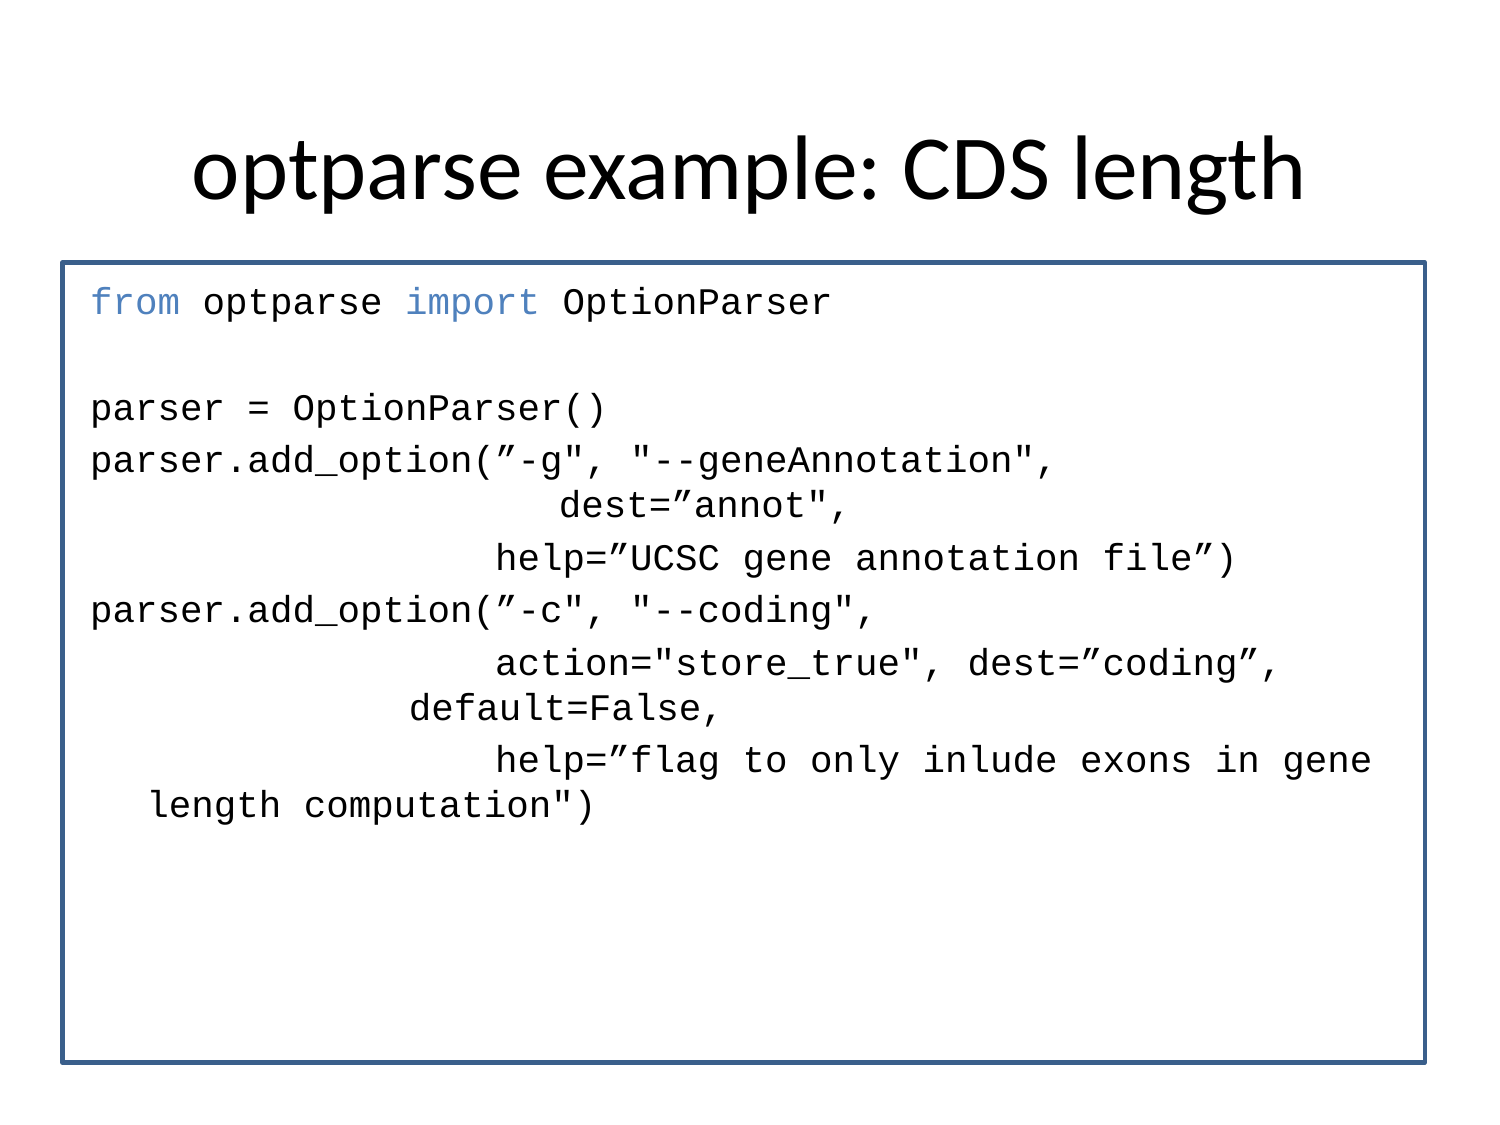

# optparse example: CDS length

from optparse import OptionParser

parser = OptionParser()
parser.add_option(”-g", "--geneAnnotation",  				     dest=”annot",
                  help=”UCSC gene annotation file”)
parser.add_option(”-c", "--coding",
                  action="store_true", dest=”coding”, 		     default=False,
                  help=”flag to only inlude exons in gene length computation")